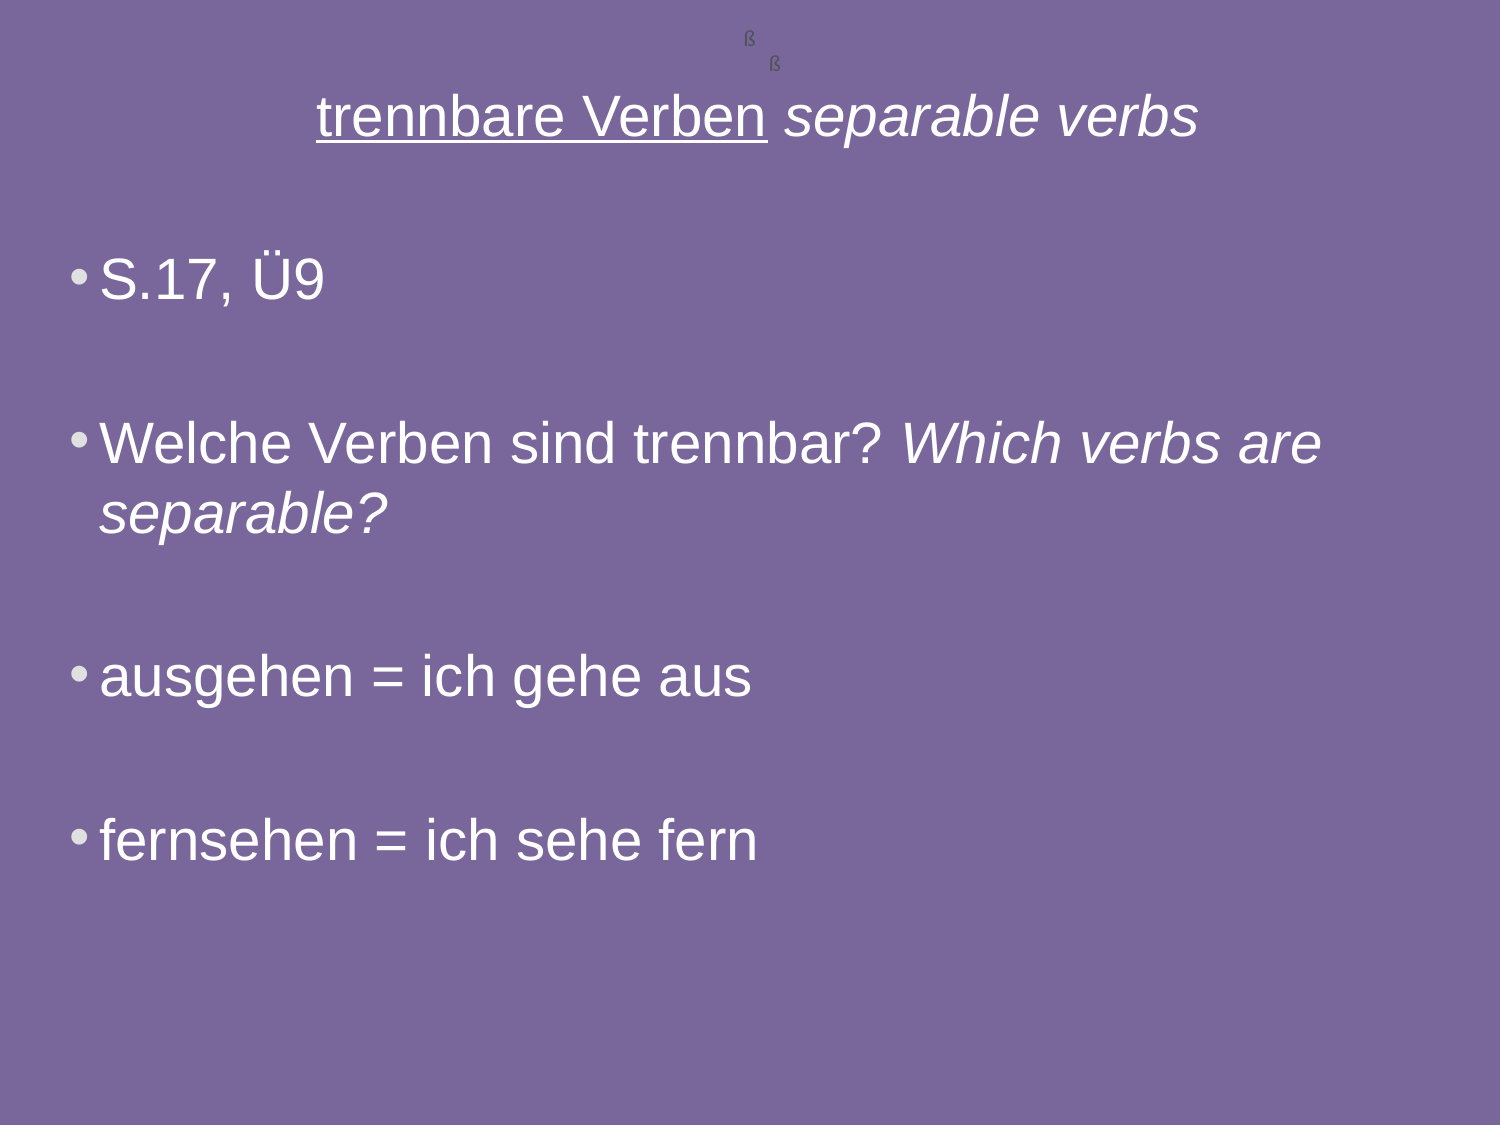

ß
ß
trennbare Verben separable verbs

S.17, Ü9

Welche Verben sind trennbar? Which verbs are separable?

ausgehen = ich gehe aus

fernsehen = ich sehe fern

30